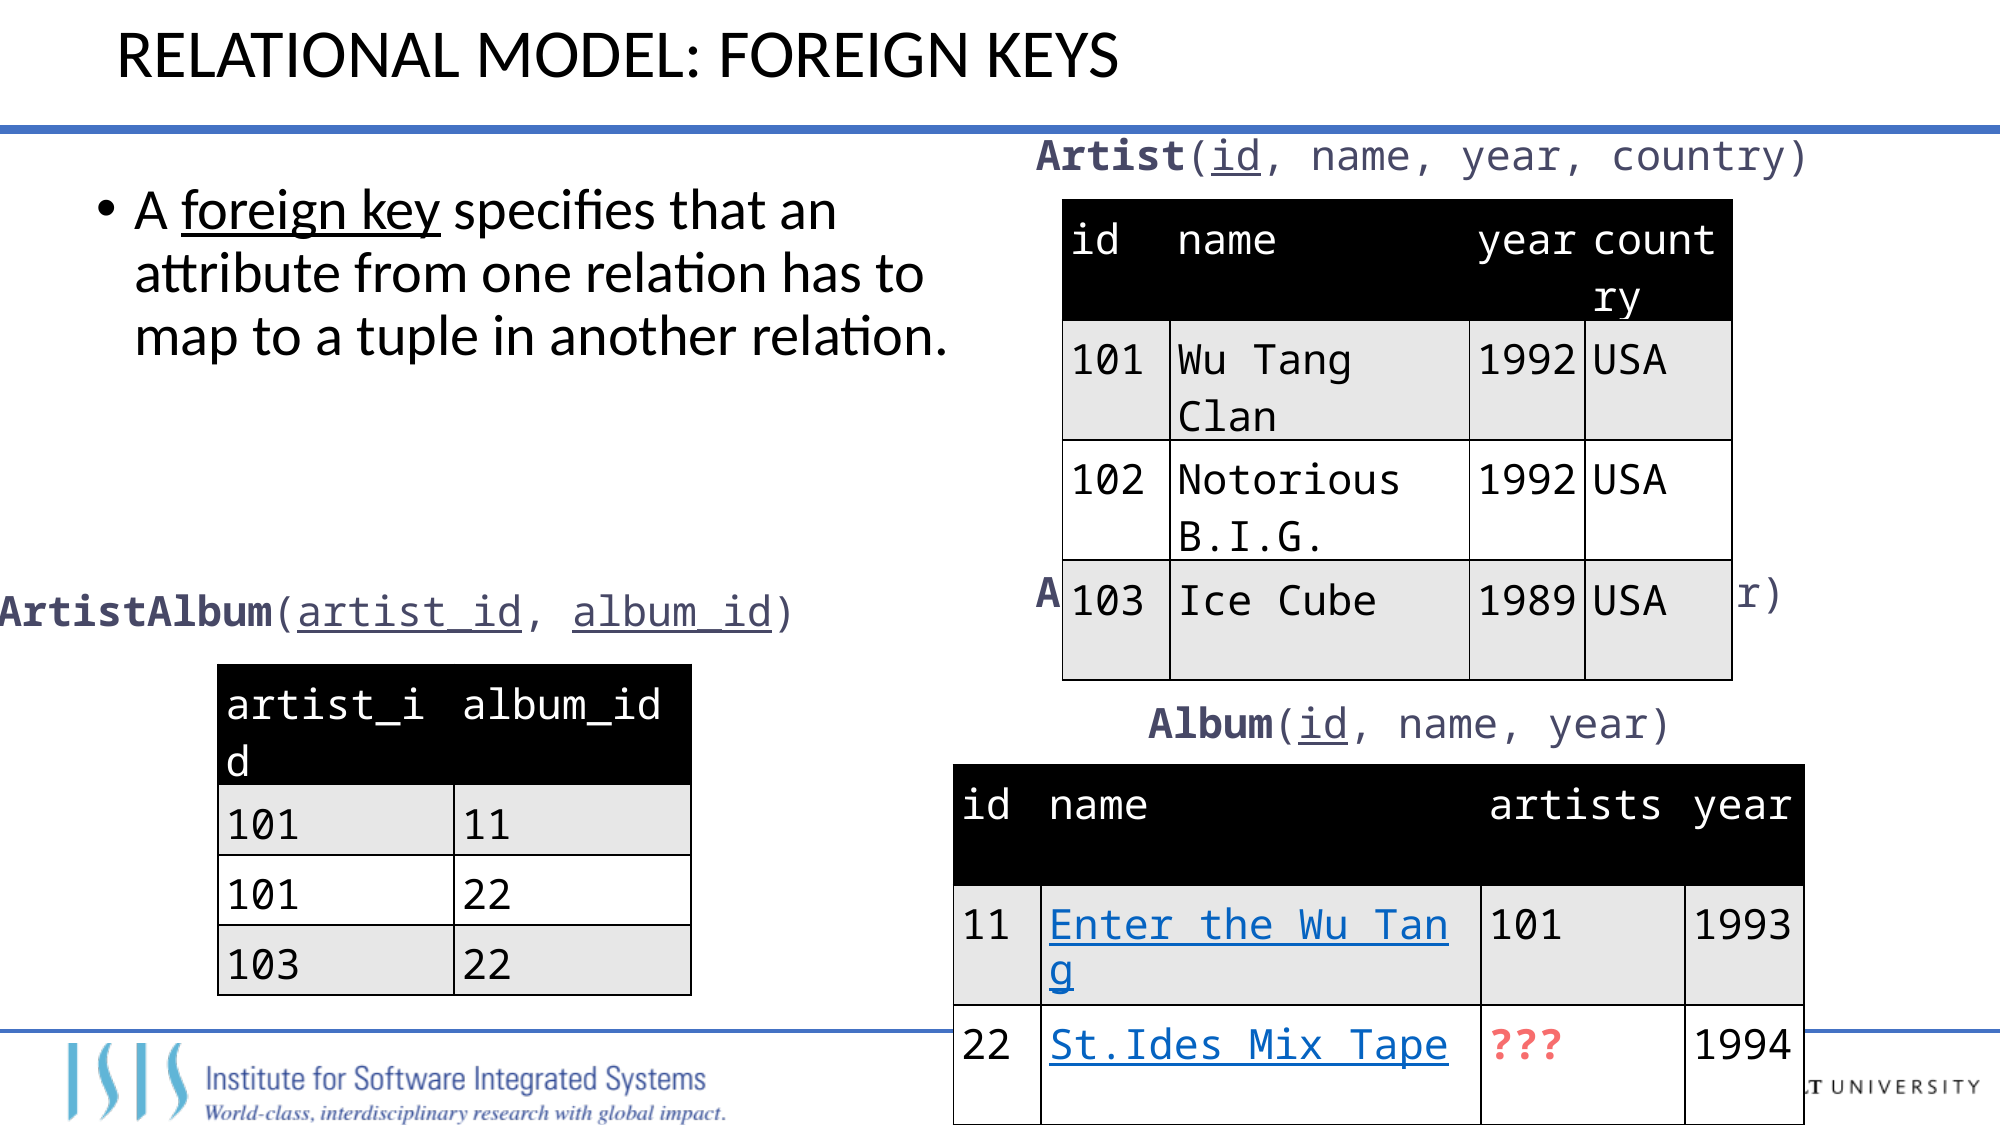

# RELATIONAL MODEL: FOREIGN KEYS
Artist(id, name, year, country)
A foreign key specifies that an attribute from one relation has to map to a tuple in another relation.
| id | name | year | country |
| --- | --- | --- | --- |
| 101 | Wu Tang Clan | 1992 | USA |
| 102 | Notorious B.I.G. | 1992 | USA |
| 103 | Ice Cube | 1989 | USA |
Album(id, name, artists, year)
ArtistAlbum(artist_id, album_id)
| artist\_id | album\_id |
| --- | --- |
| 101 | 11 |
| 101 | 22 |
| 103 | 22 |
Album(id, name, year)
| id | name | artists | year |
| --- | --- | --- | --- |
| 11 | Enter the Wu Tang | 101 | 1993 |
| 22 | St.Ides Mix Tape | ??? | 1994 |